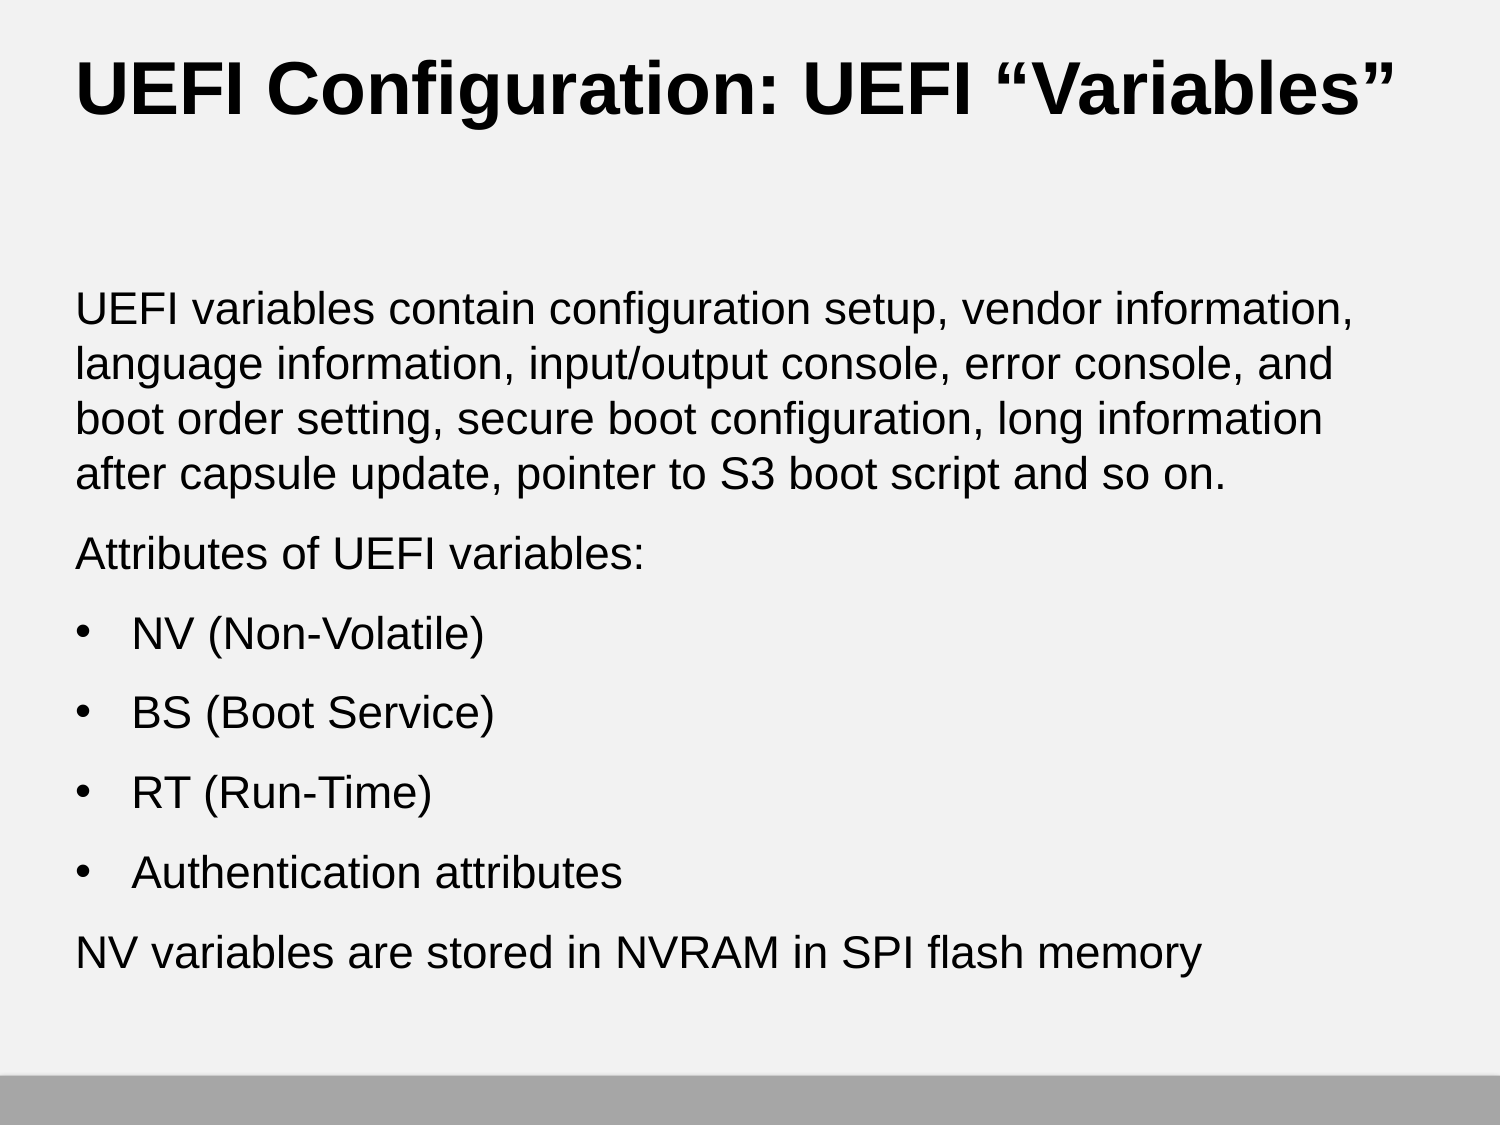

# UEFI Configuration: UEFI “Variables”
UEFI variables contain configuration setup, vendor information, language information, input/output console, error console, and boot order setting, secure boot configuration, long information after capsule update, pointer to S3 boot script and so on.
Attributes of UEFI variables:
NV (Non-Volatile)
BS (Boot Service)
RT (Run-Time)
Authentication attributes
NV variables are stored in NVRAM in SPI flash memory